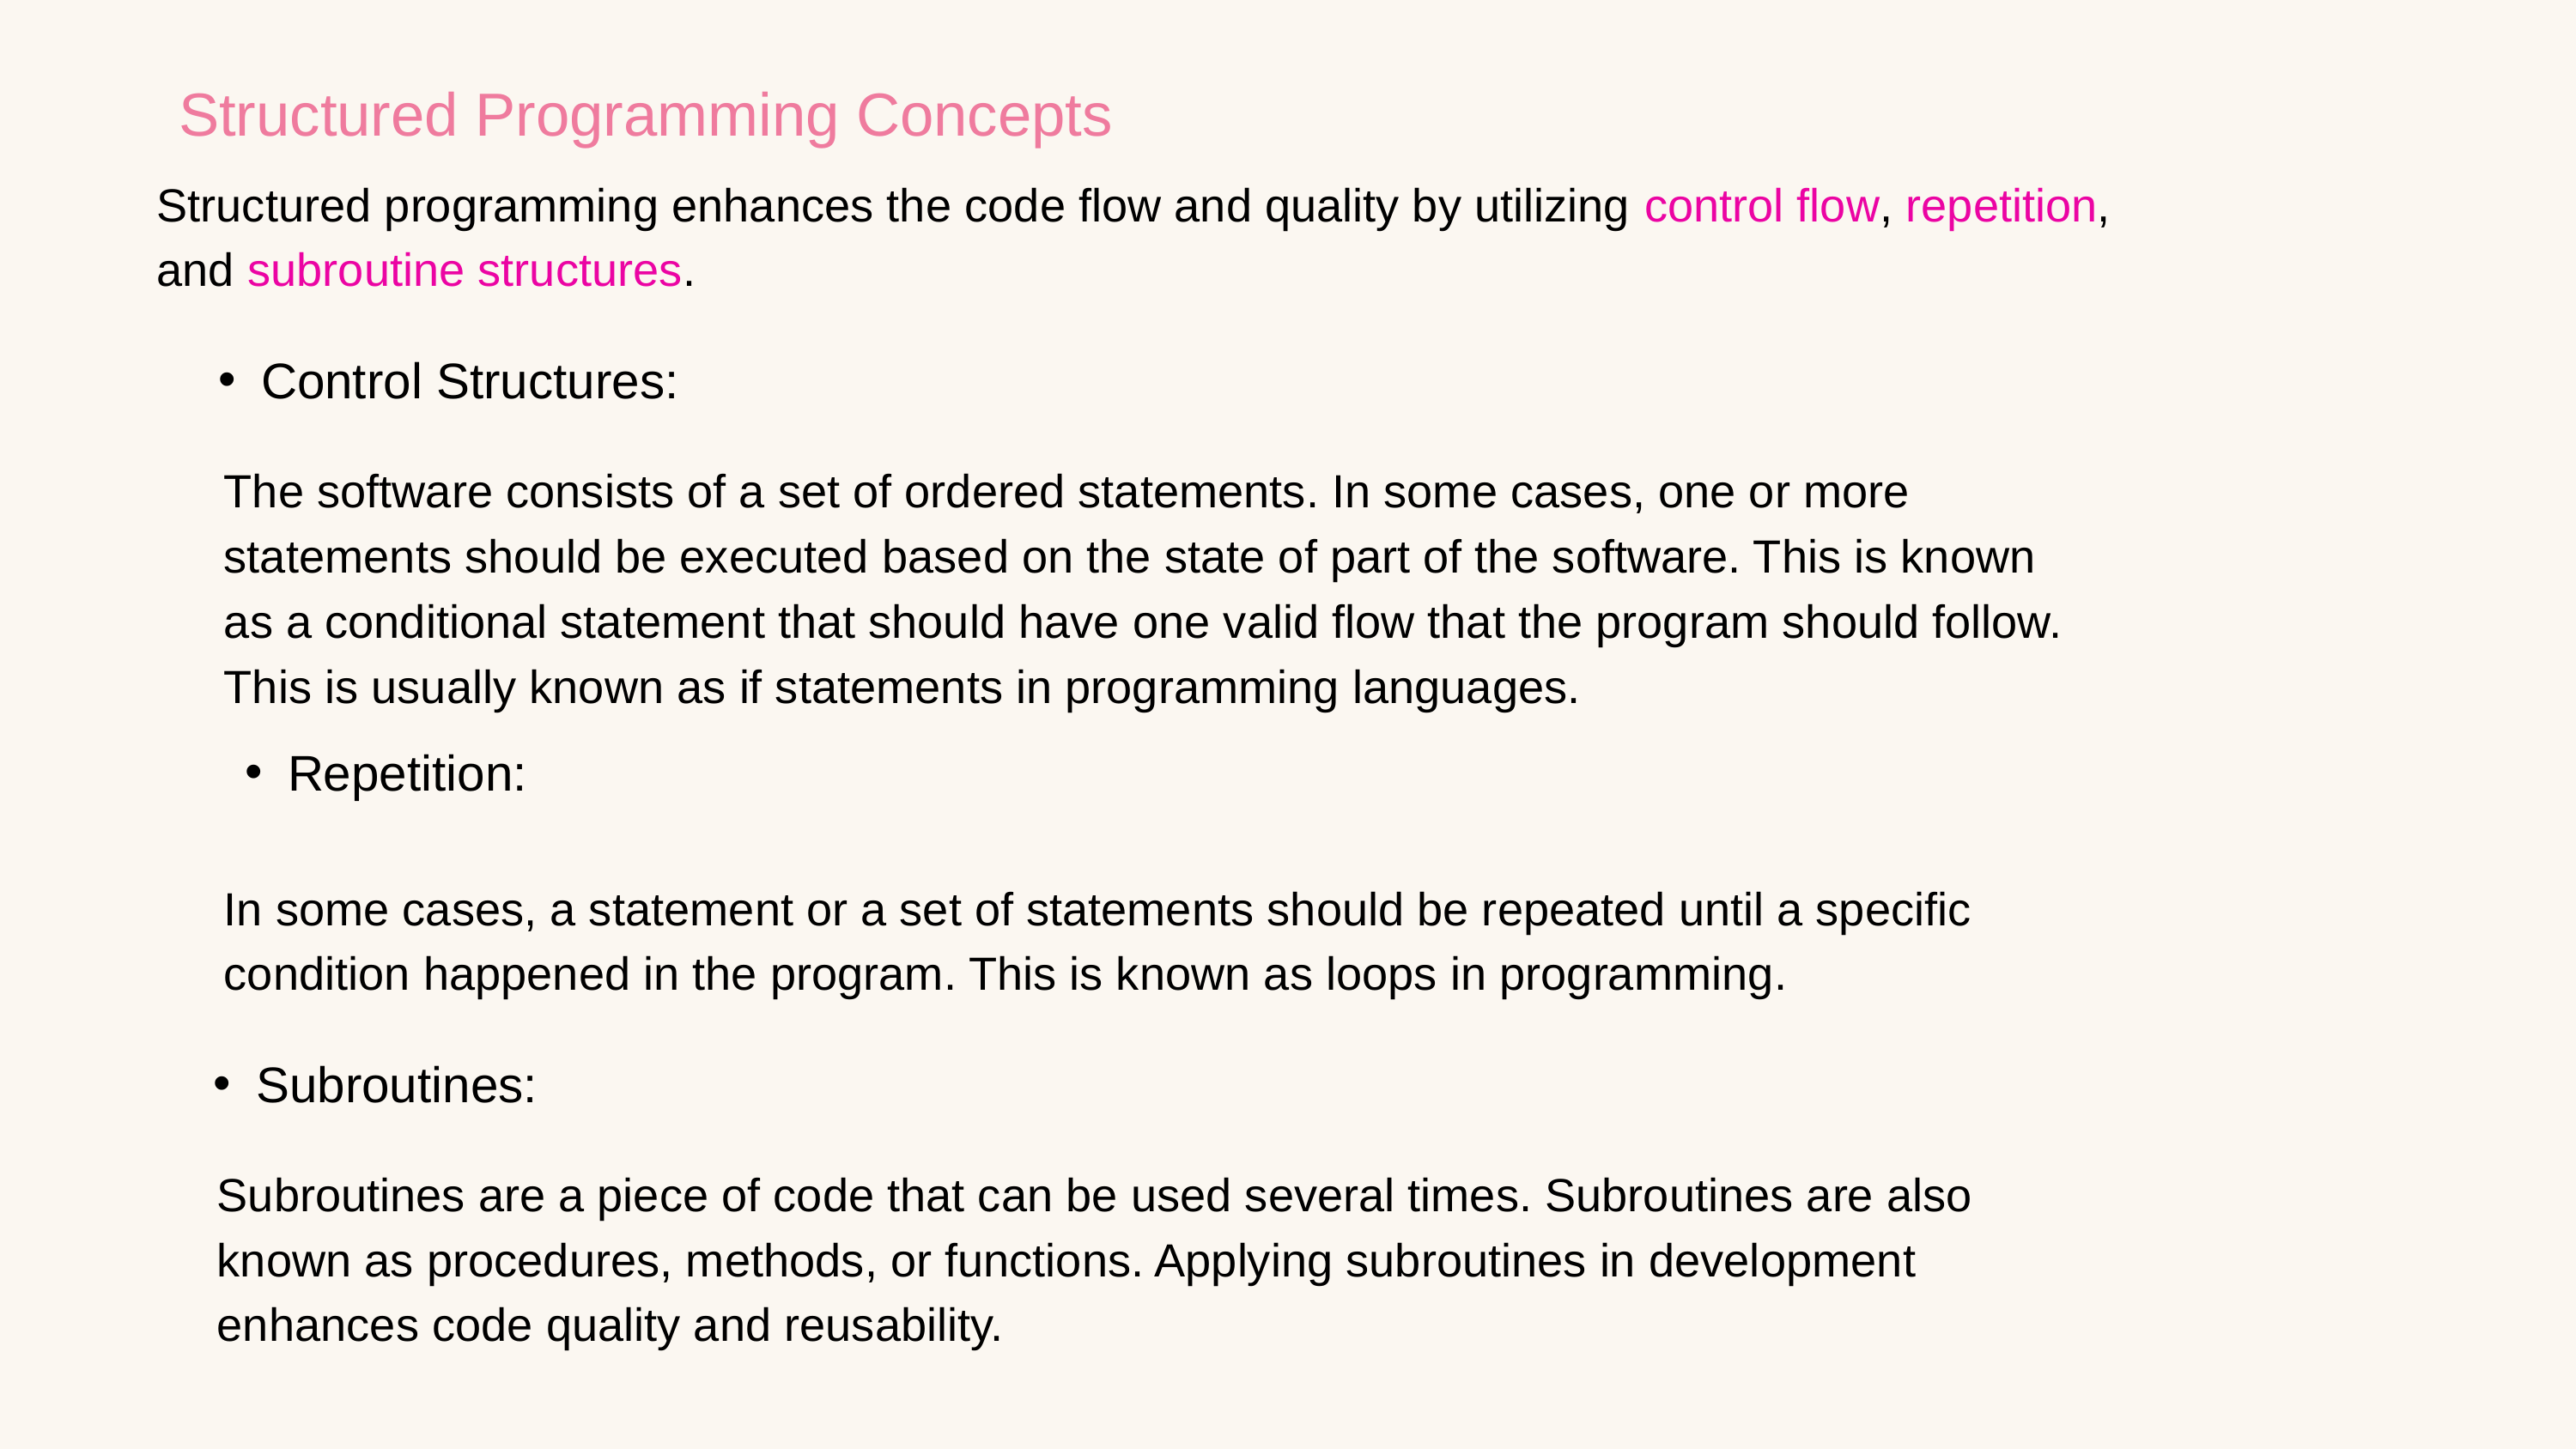

Structured Programming Concepts
Structured programming enhances the code flow and quality by utilizing control flow, repetition,
and subroutine structures.
Control Structures:
The software consists of a set of ordered statements. In some cases, one or more
statements should be executed based on the state of part of the software. This is known
as a conditional statement that should have one valid flow that the program should follow.
This is usually known as if statements in programming languages.
Repetition:
In some cases, a statement or a set of statements should be repeated until a specific
condition happened in the program. This is known as loops in programming.
Subroutines:
Subroutines are a piece of code that can be used several times. Subroutines are also
known as procedures, methods, or functions. Applying subroutines in development
enhances code quality and reusability.